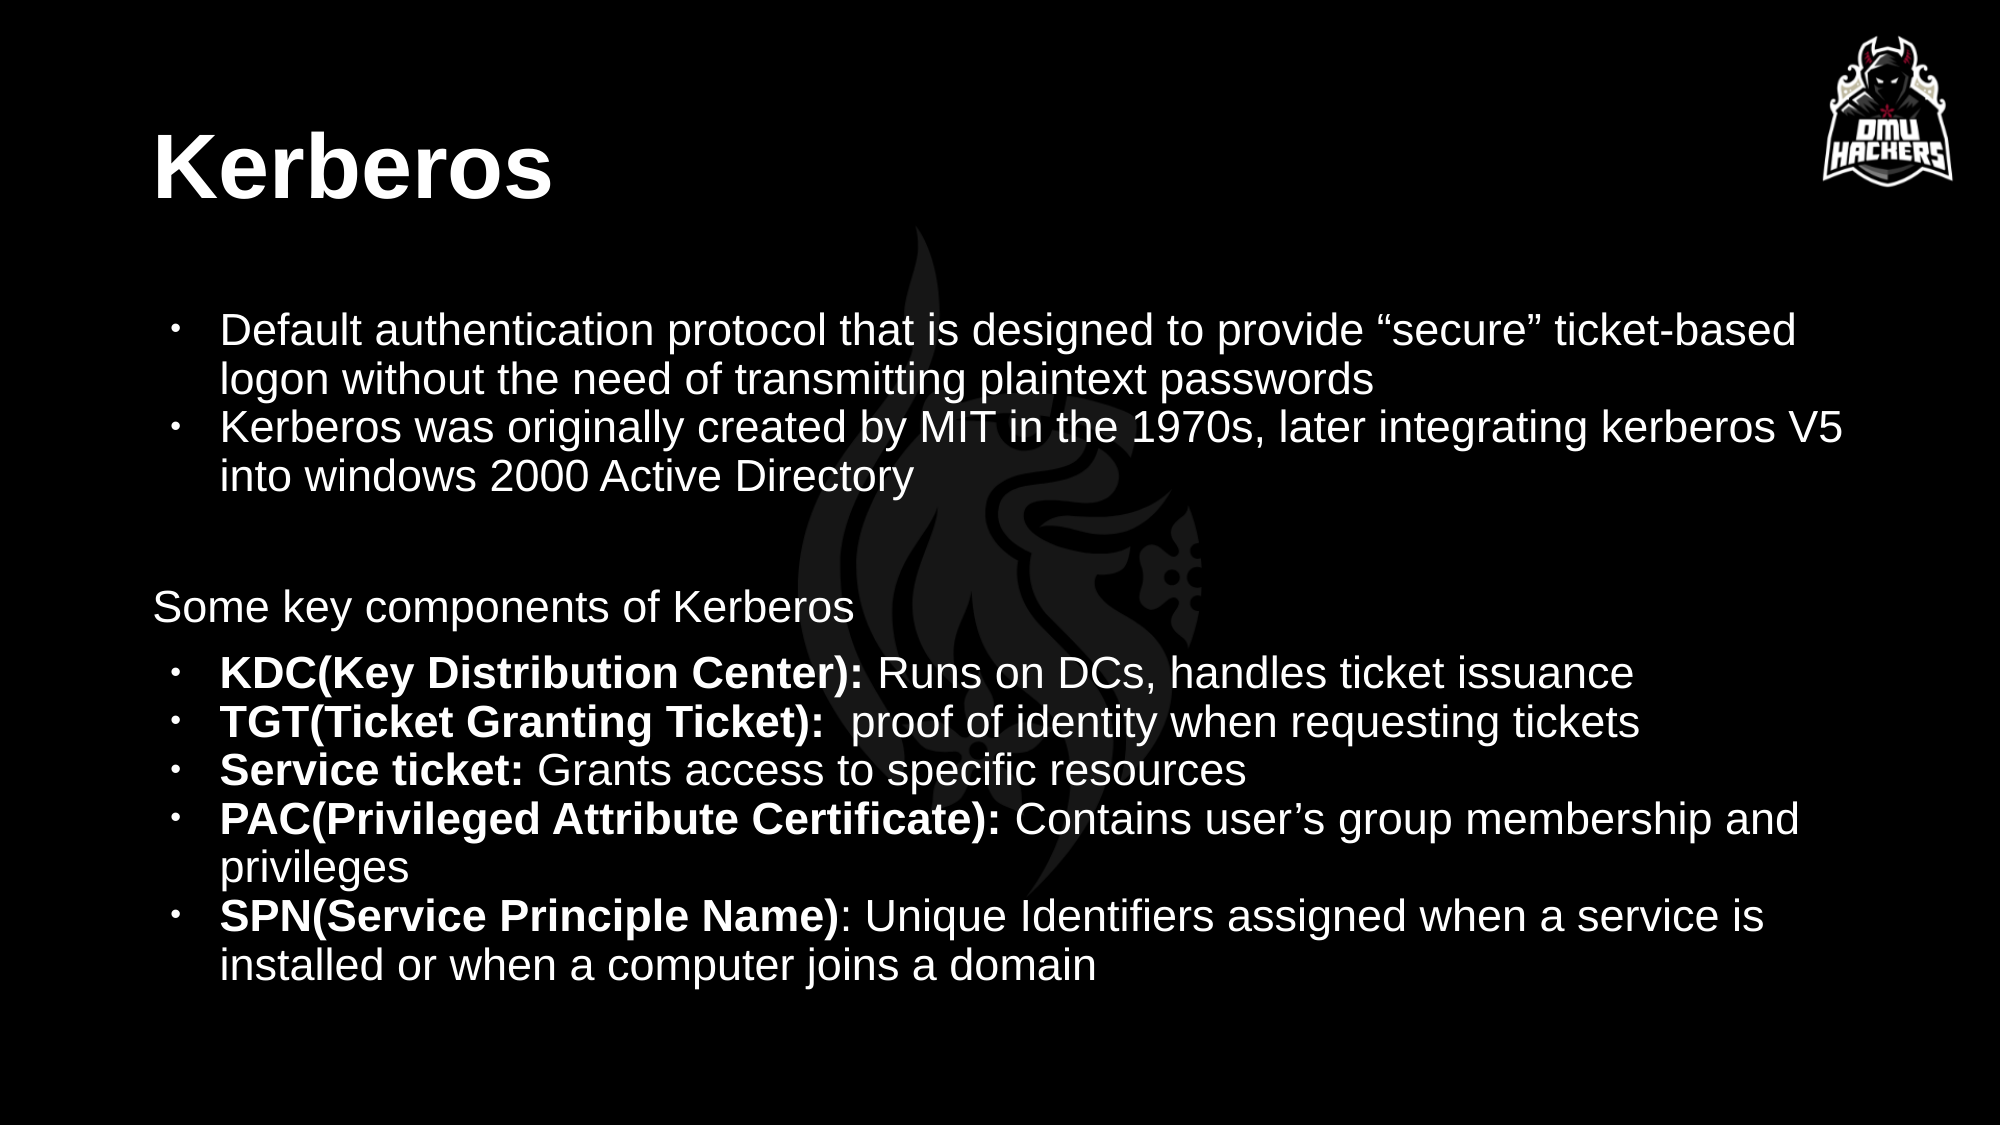

# Kerberos
Default authentication protocol that is designed to provide “secure” ticket-based logon without the need of transmitting plaintext passwords
Kerberos was originally created by MIT in the 1970s, later integrating kerberos V5 into windows 2000 Active Directory

Some key components of Kerberos
KDC(Key Distribution Center): Runs on DCs, handles ticket issuance
TGT(Ticket Granting Ticket):  proof of identity when requesting tickets
Service ticket: Grants access to specific resources
PAC(Privileged Attribute Certificate): Contains user’s group membership and privileges
SPN(Service Principle Name): Unique Identifiers assigned when a service is installed or when a computer joins a domain